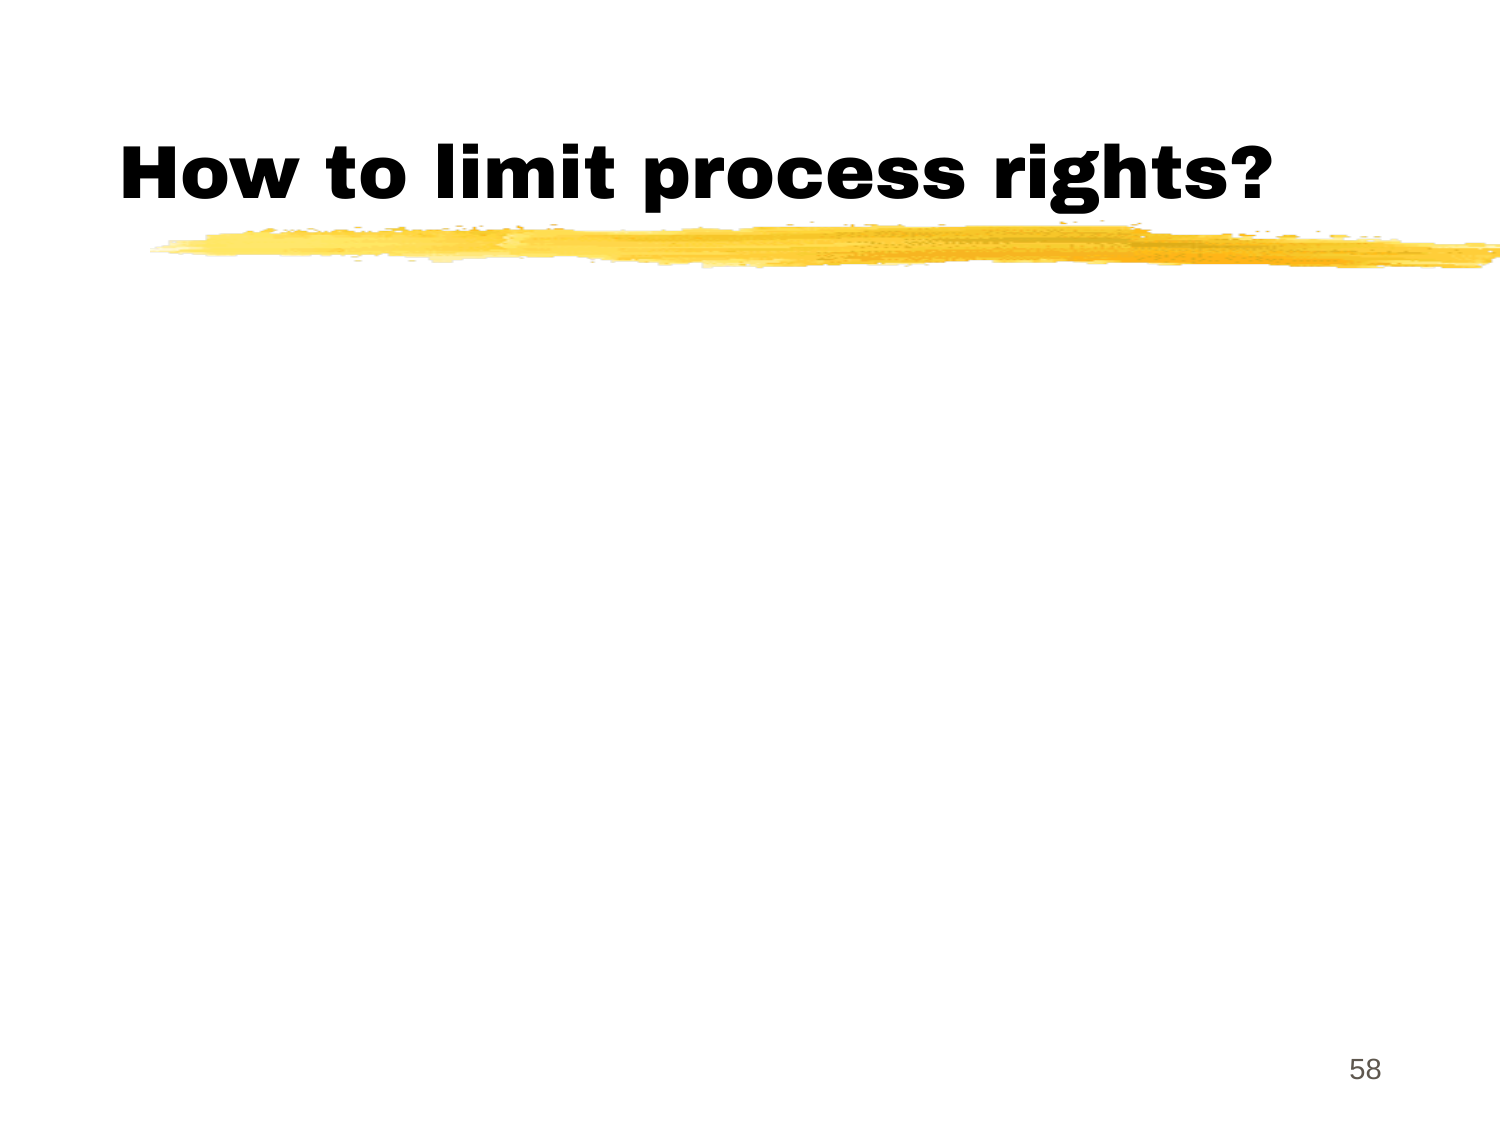

# How to limit process rights?

58